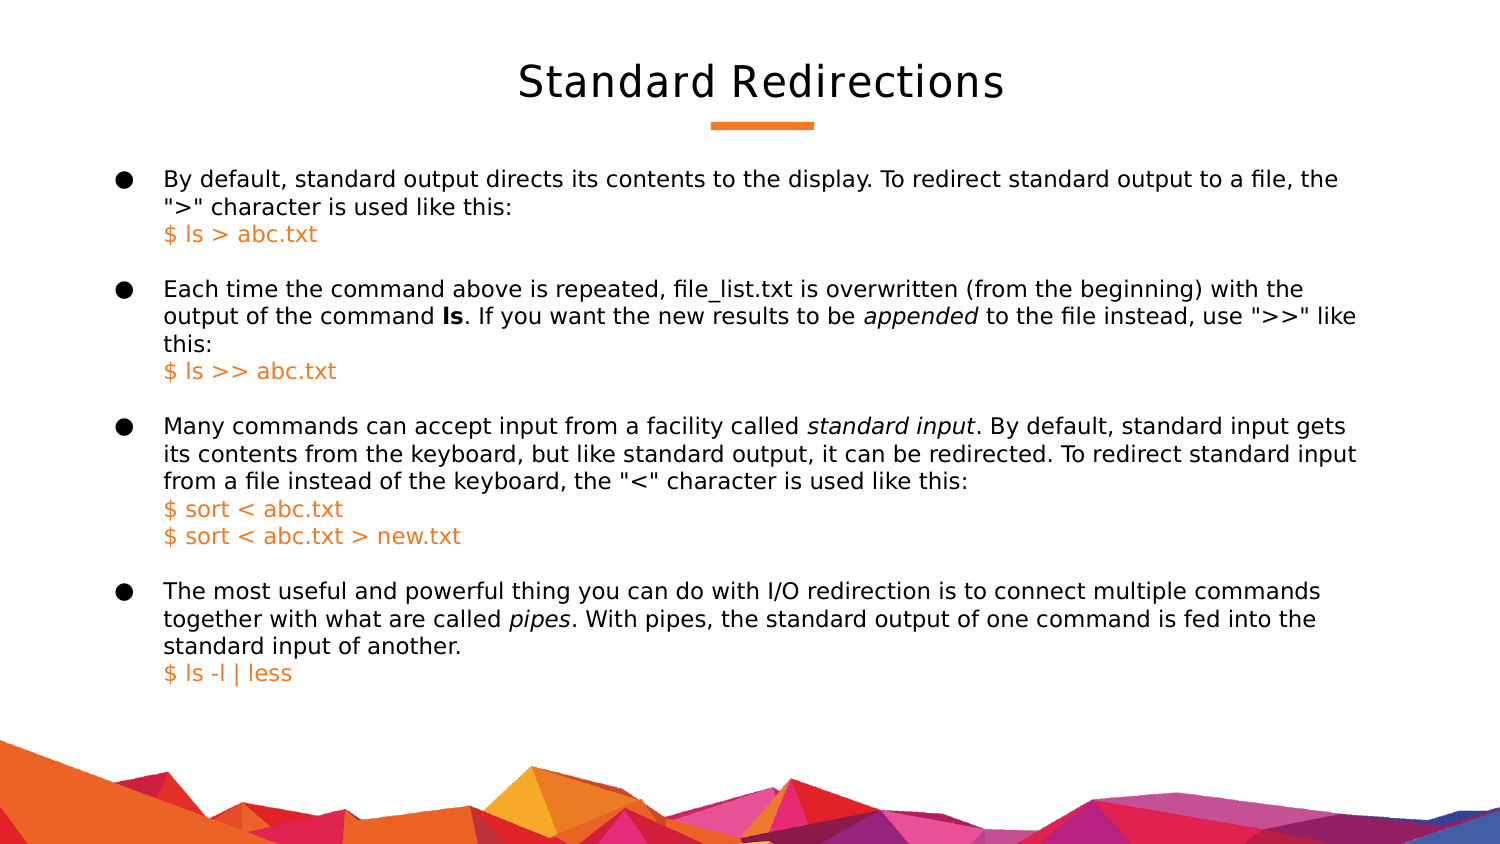

# Standard Redirections
By default, standard output directs its contents to the display. To redirect standard output to a file, the ">" character is used like this:
$ ls > abc.txt

Each time the command above is repeated, file_list.txt is overwritten (from the beginning) with the output of the command ls. If you want the new results to be appended to the file instead, use ">>" like this:
$ ls >> abc.txt

Many commands can accept input from a facility called standard input. By default, standard input gets its contents from the keyboard, but like standard output, it can be redirected. To redirect standard input from a file instead of the keyboard, the "<" character is used like this:
$ sort < abc.txt
$ sort < abc.txt > new.txt

The most useful and powerful thing you can do with I/O redirection is to connect multiple commands together with what are called pipes. With pipes, the standard output of one command is fed into the standard input of another.
$ ls -l | less